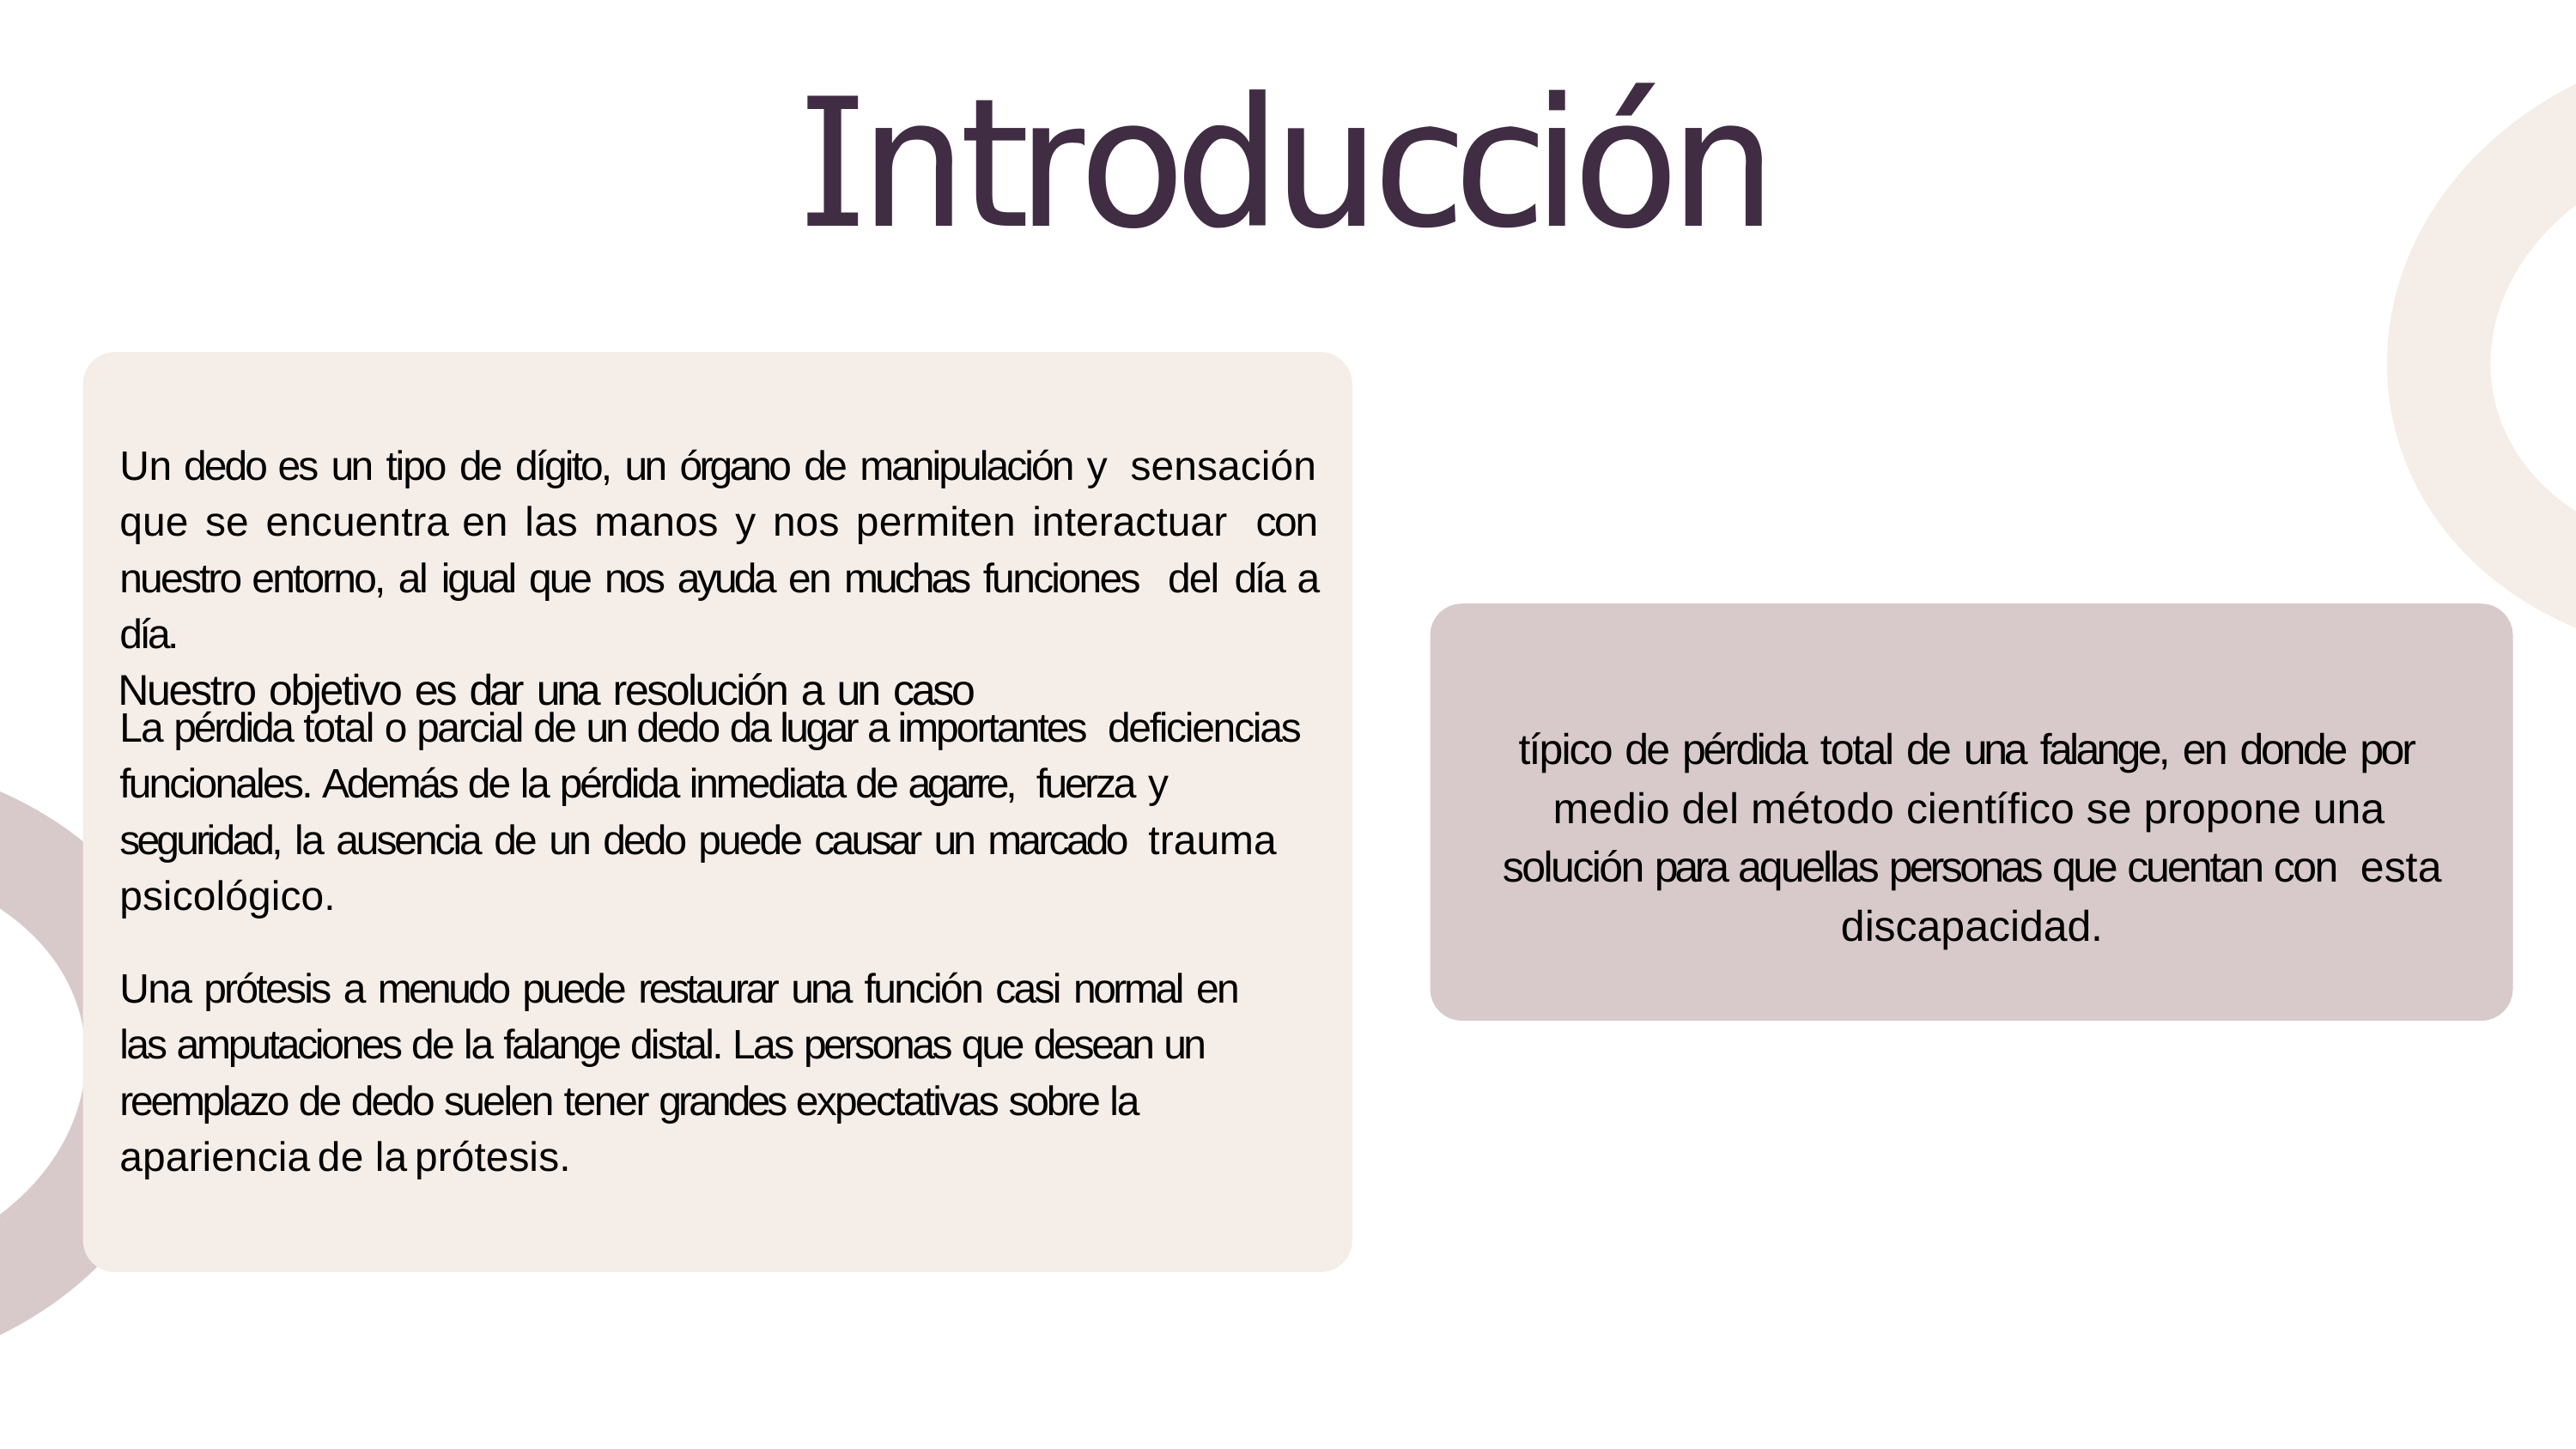

# Introducción

Un dedo es un tipo de dígito, un órgano de manipulación y  sensación que se encuentra en las manos y nos permiten interactuar  con nuestro entorno, al igual que nos ayuda en muchas funciones  del día a día.
Nuestro objetivo es dar una resolución a un caso
La pérdida total o parcial de un dedo da lugar a importantes  deficiencias funcionales. Además de la pérdida inmediata de agarre,  fuerza y seguridad, la ausencia de un dedo puede causar un marcado  trauma psicológico.
Una prótesis a menudo puede restaurar una función casi normal en  las amputaciones de la falange distal. Las personas que desean un  reemplazo de dedo suelen tener grandes expectativas sobre la  apariencia de la prótesis.
típico de pérdida total de una falange, en donde por  medio del método científico se propone una  solución para aquellas personas que cuentan con  esta discapacidad.